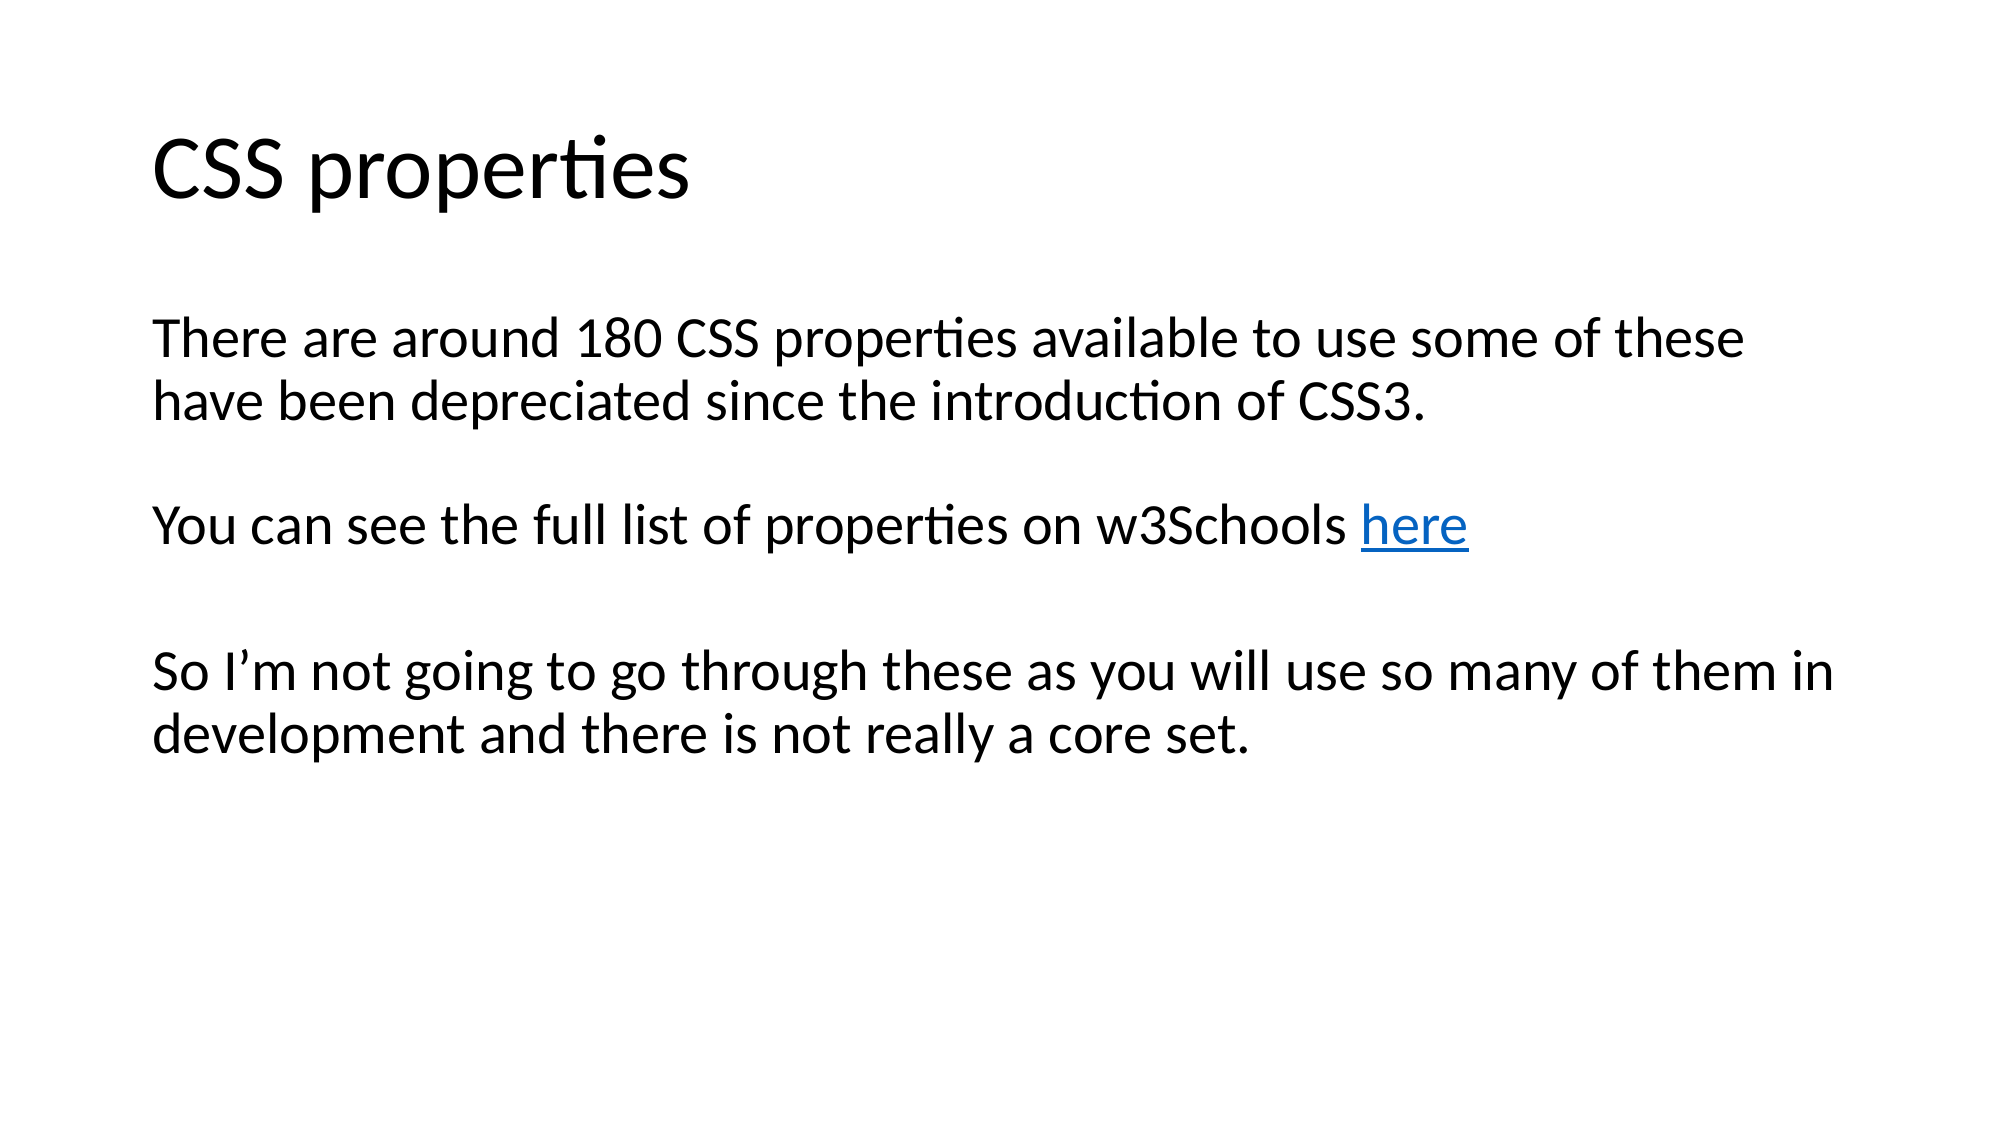

# CSS properties
There are around 180 CSS properties available to use some of these have been depreciated since the introduction of CSS3.
You can see the full list of properties on w3Schools here
So I’m not going to go through these as you will use so many of them in development and there is not really a core set.